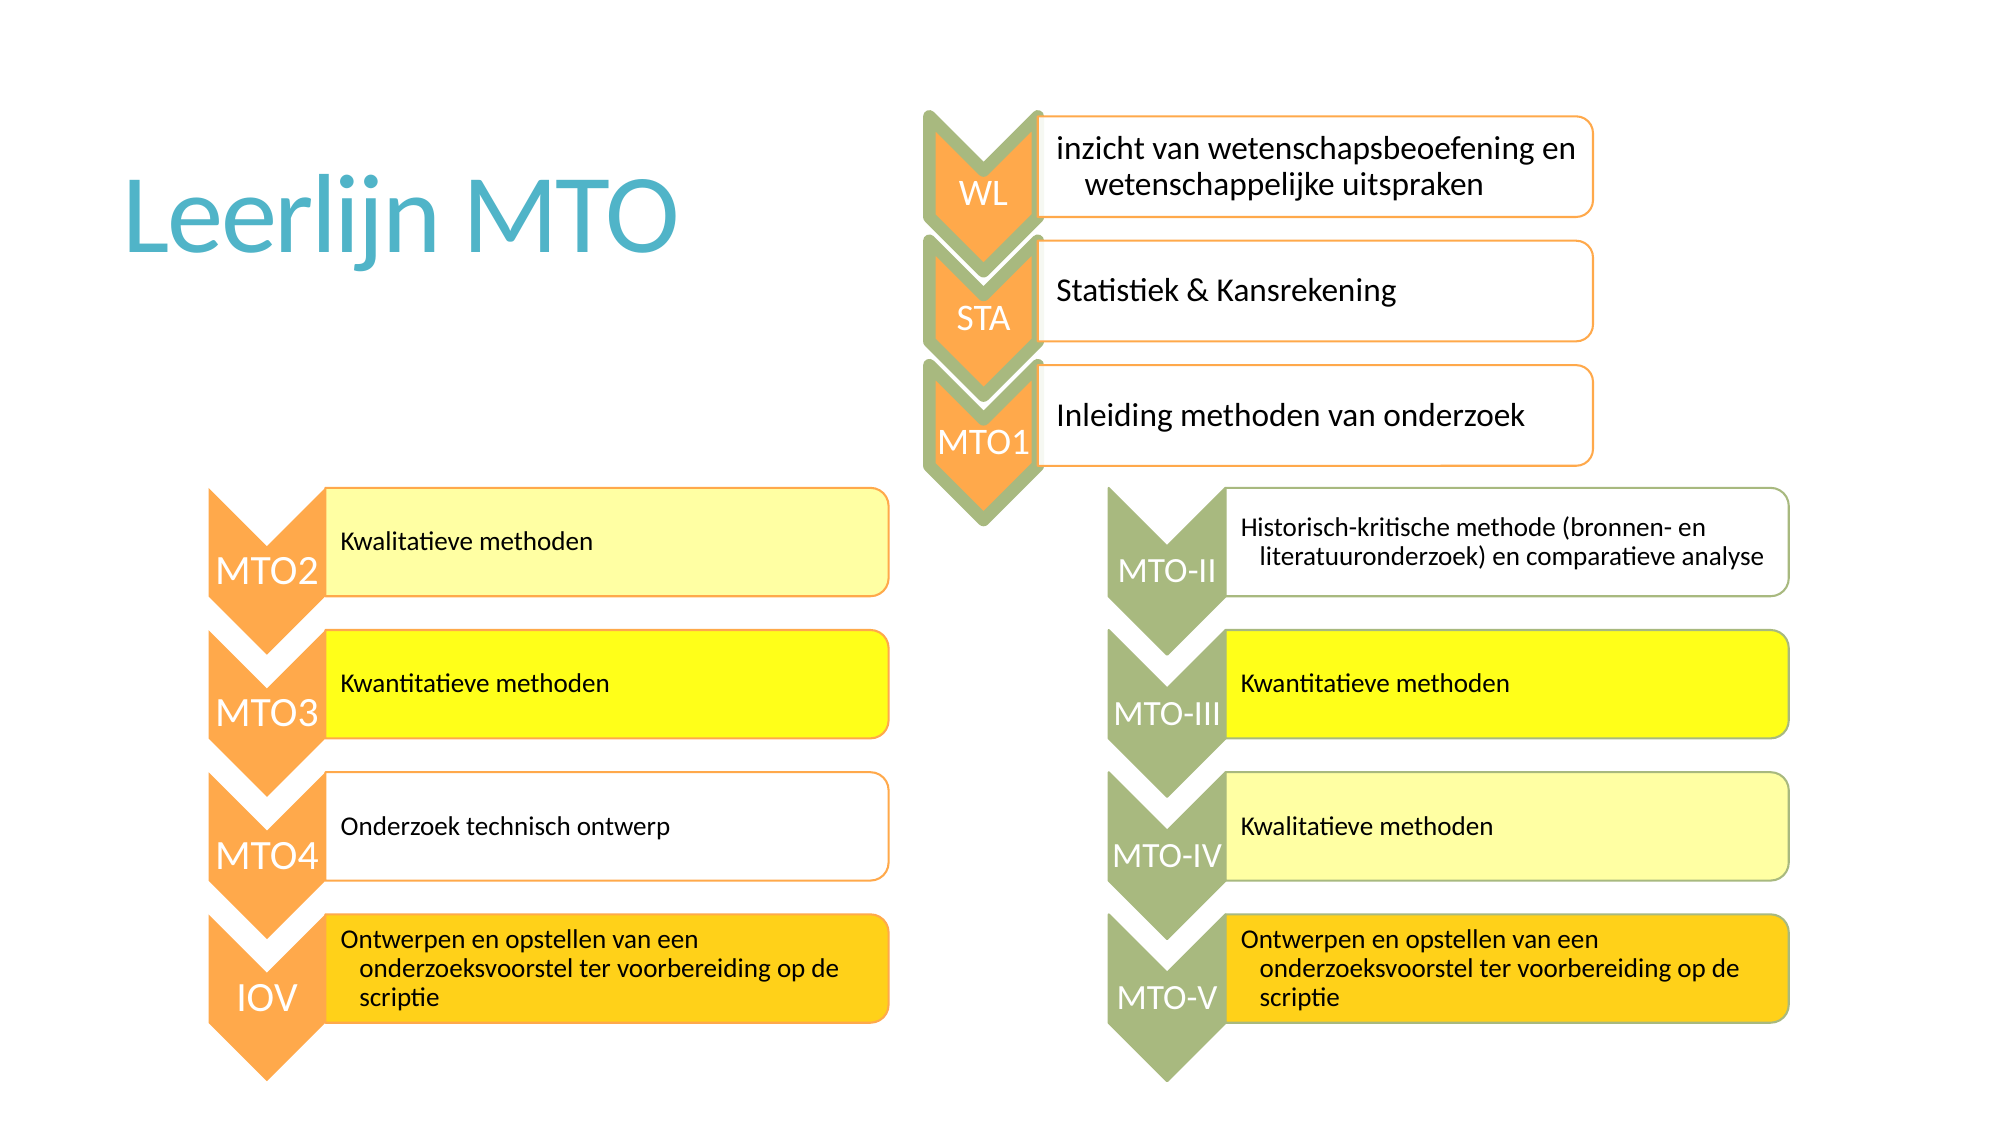

# Leerlijn MTO
WL
inzicht van wetenschapsbeoefening en wetenschappelijke uitspraken
STA
Statistiek & Kansrekening
MTO1
Inleiding methoden van onderzoek
MTO2
Kwalitatieve methoden
MTO3
Kwantitatieve methoden
MTO4
Onderzoek technisch ontwerp
IOV
Ontwerpen en opstellen van een onderzoeksvoorstel ter voorbereiding op de scriptie
MTO-II
Historisch-kritische methode (bronnen- en literatuuronderzoek) en comparatieve analyse
MTO-III
Kwantitatieve methoden
MTO-IV
Kwalitatieve methoden
MTO-V
Ontwerpen en opstellen van een onderzoeksvoorstel ter voorbereiding op de scriptie